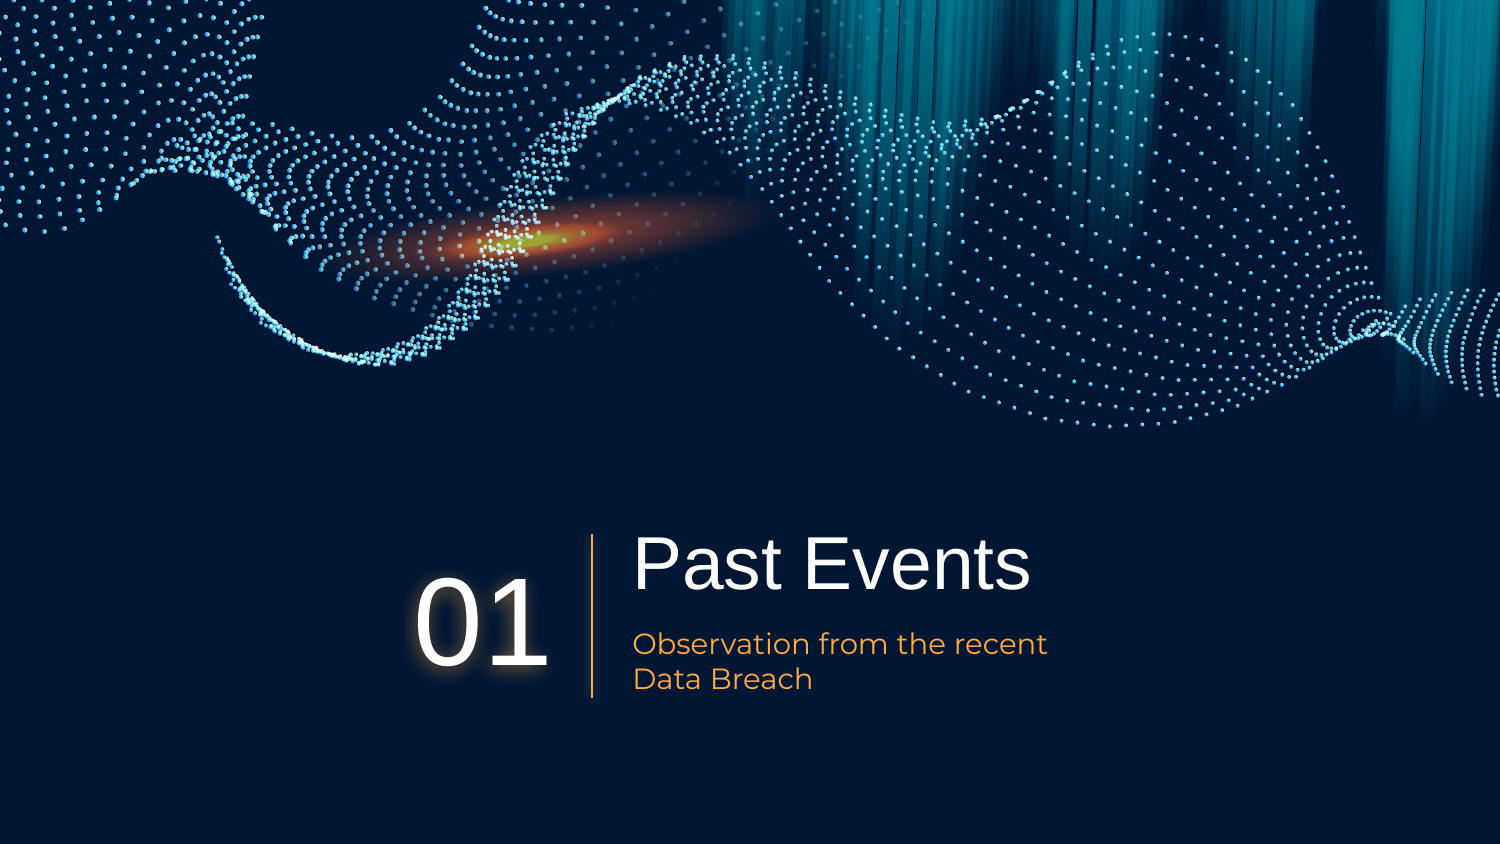

# Past Events
01
Observation from the recent Data Breach